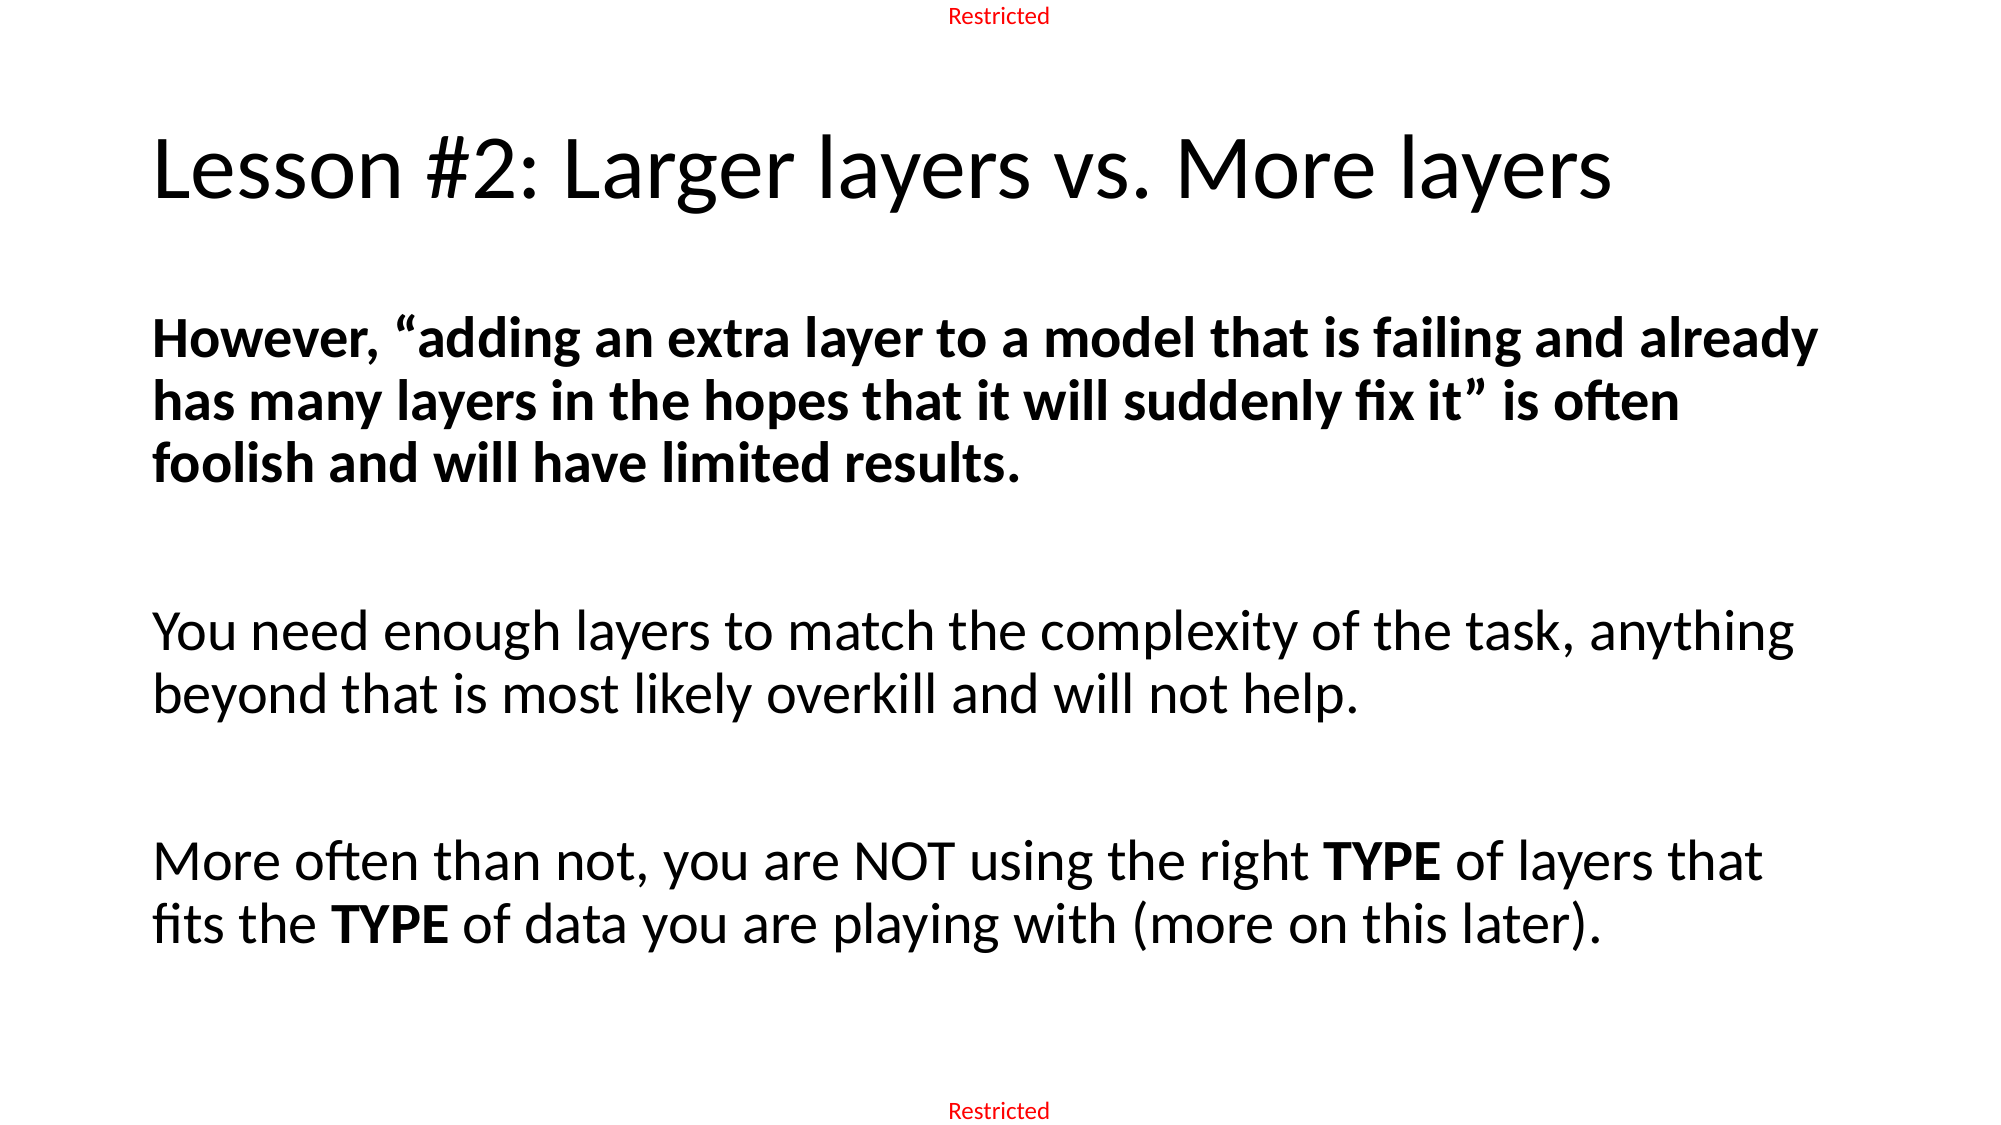

# Lesson #2: Larger layers vs. More layers
However, “adding an extra layer to a model that is failing and already has many layers in the hopes that it will suddenly fix it” is often foolish and will have limited results.

You need enough layers to match the complexity of the task, anything beyond that is most likely overkill and will not help.

More often than not, you are NOT using the right TYPE of layers that fits the TYPE of data you are playing with (more on this later).